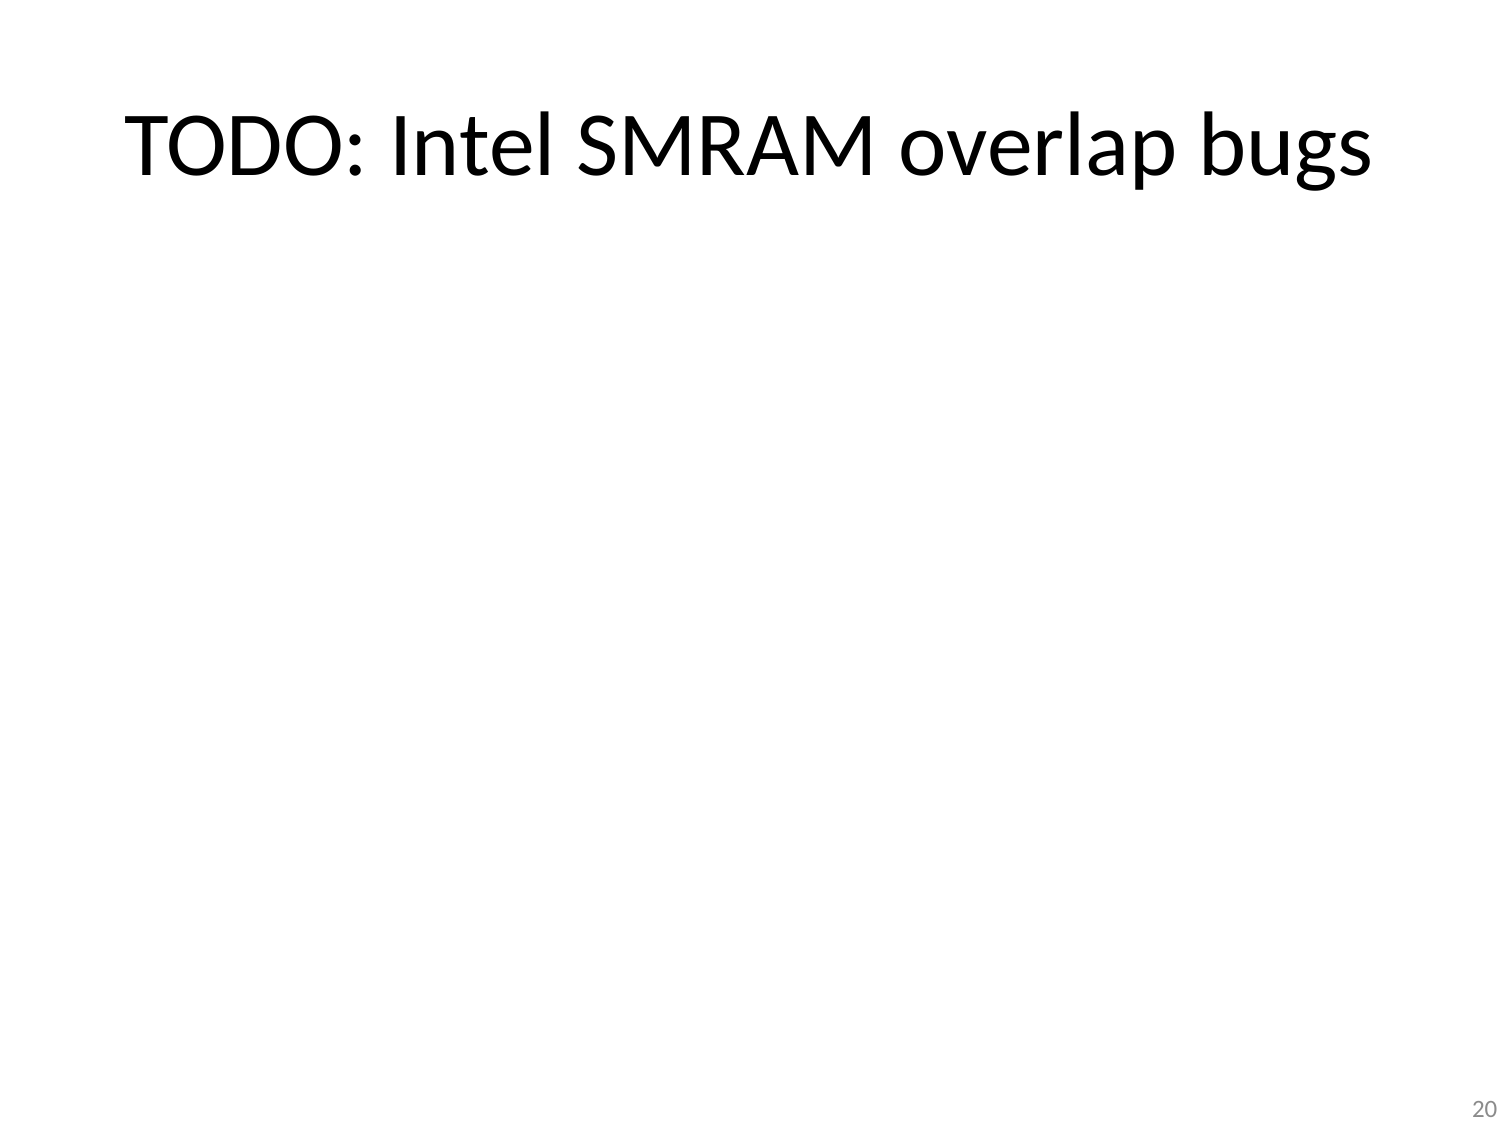

# TODO: Intel SMRAM overlap bugs

20